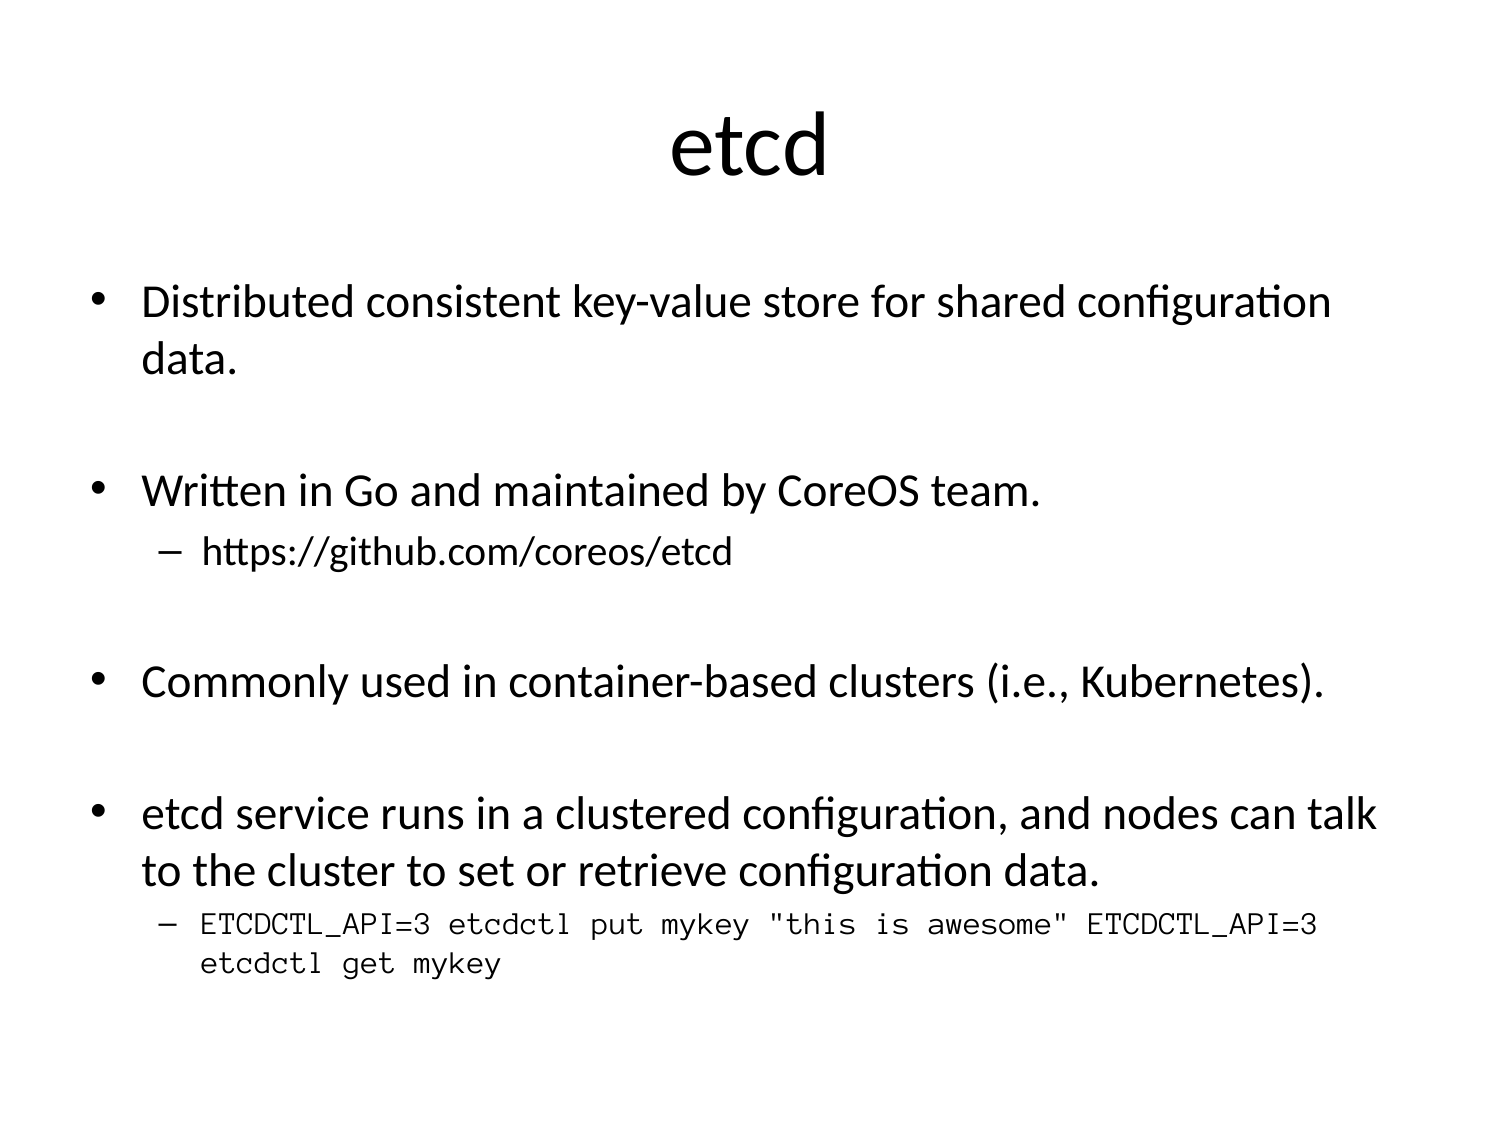

# etcd
Distributed consistent key-value store for shared configuration data.

Written in Go and maintained by CoreOS team.
https://github.com/coreos/etcd

Commonly used in container-based clusters (i.e., Kubernetes).

etcd service runs in a clustered configuration, and nodes can talk to the cluster to set or retrieve configuration data.
ETCDCTL_API=3 etcdctl put mykey "this is awesome" ETCDCTL_API=3 etcdctl get mykey